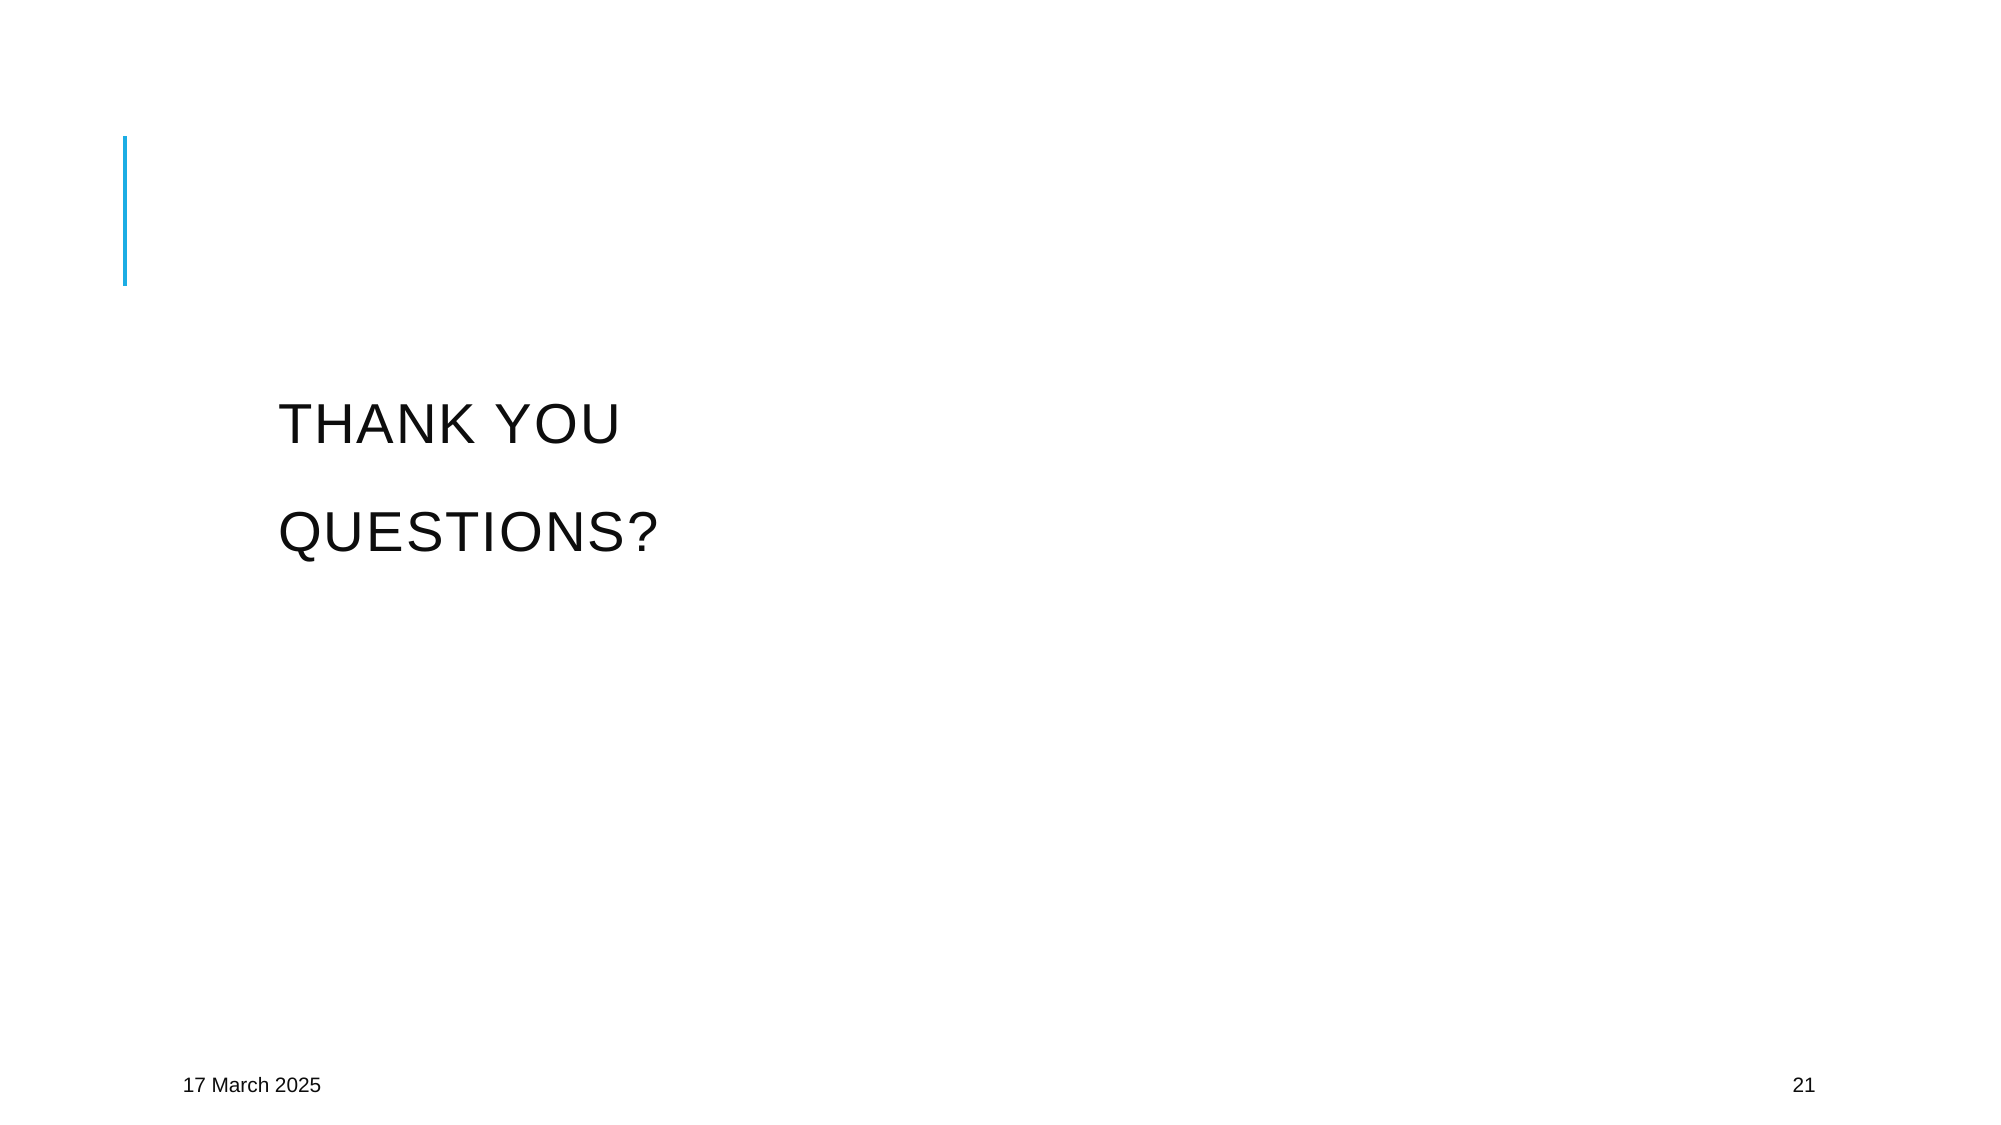

# Thank you Questions?
17 March 2025
21